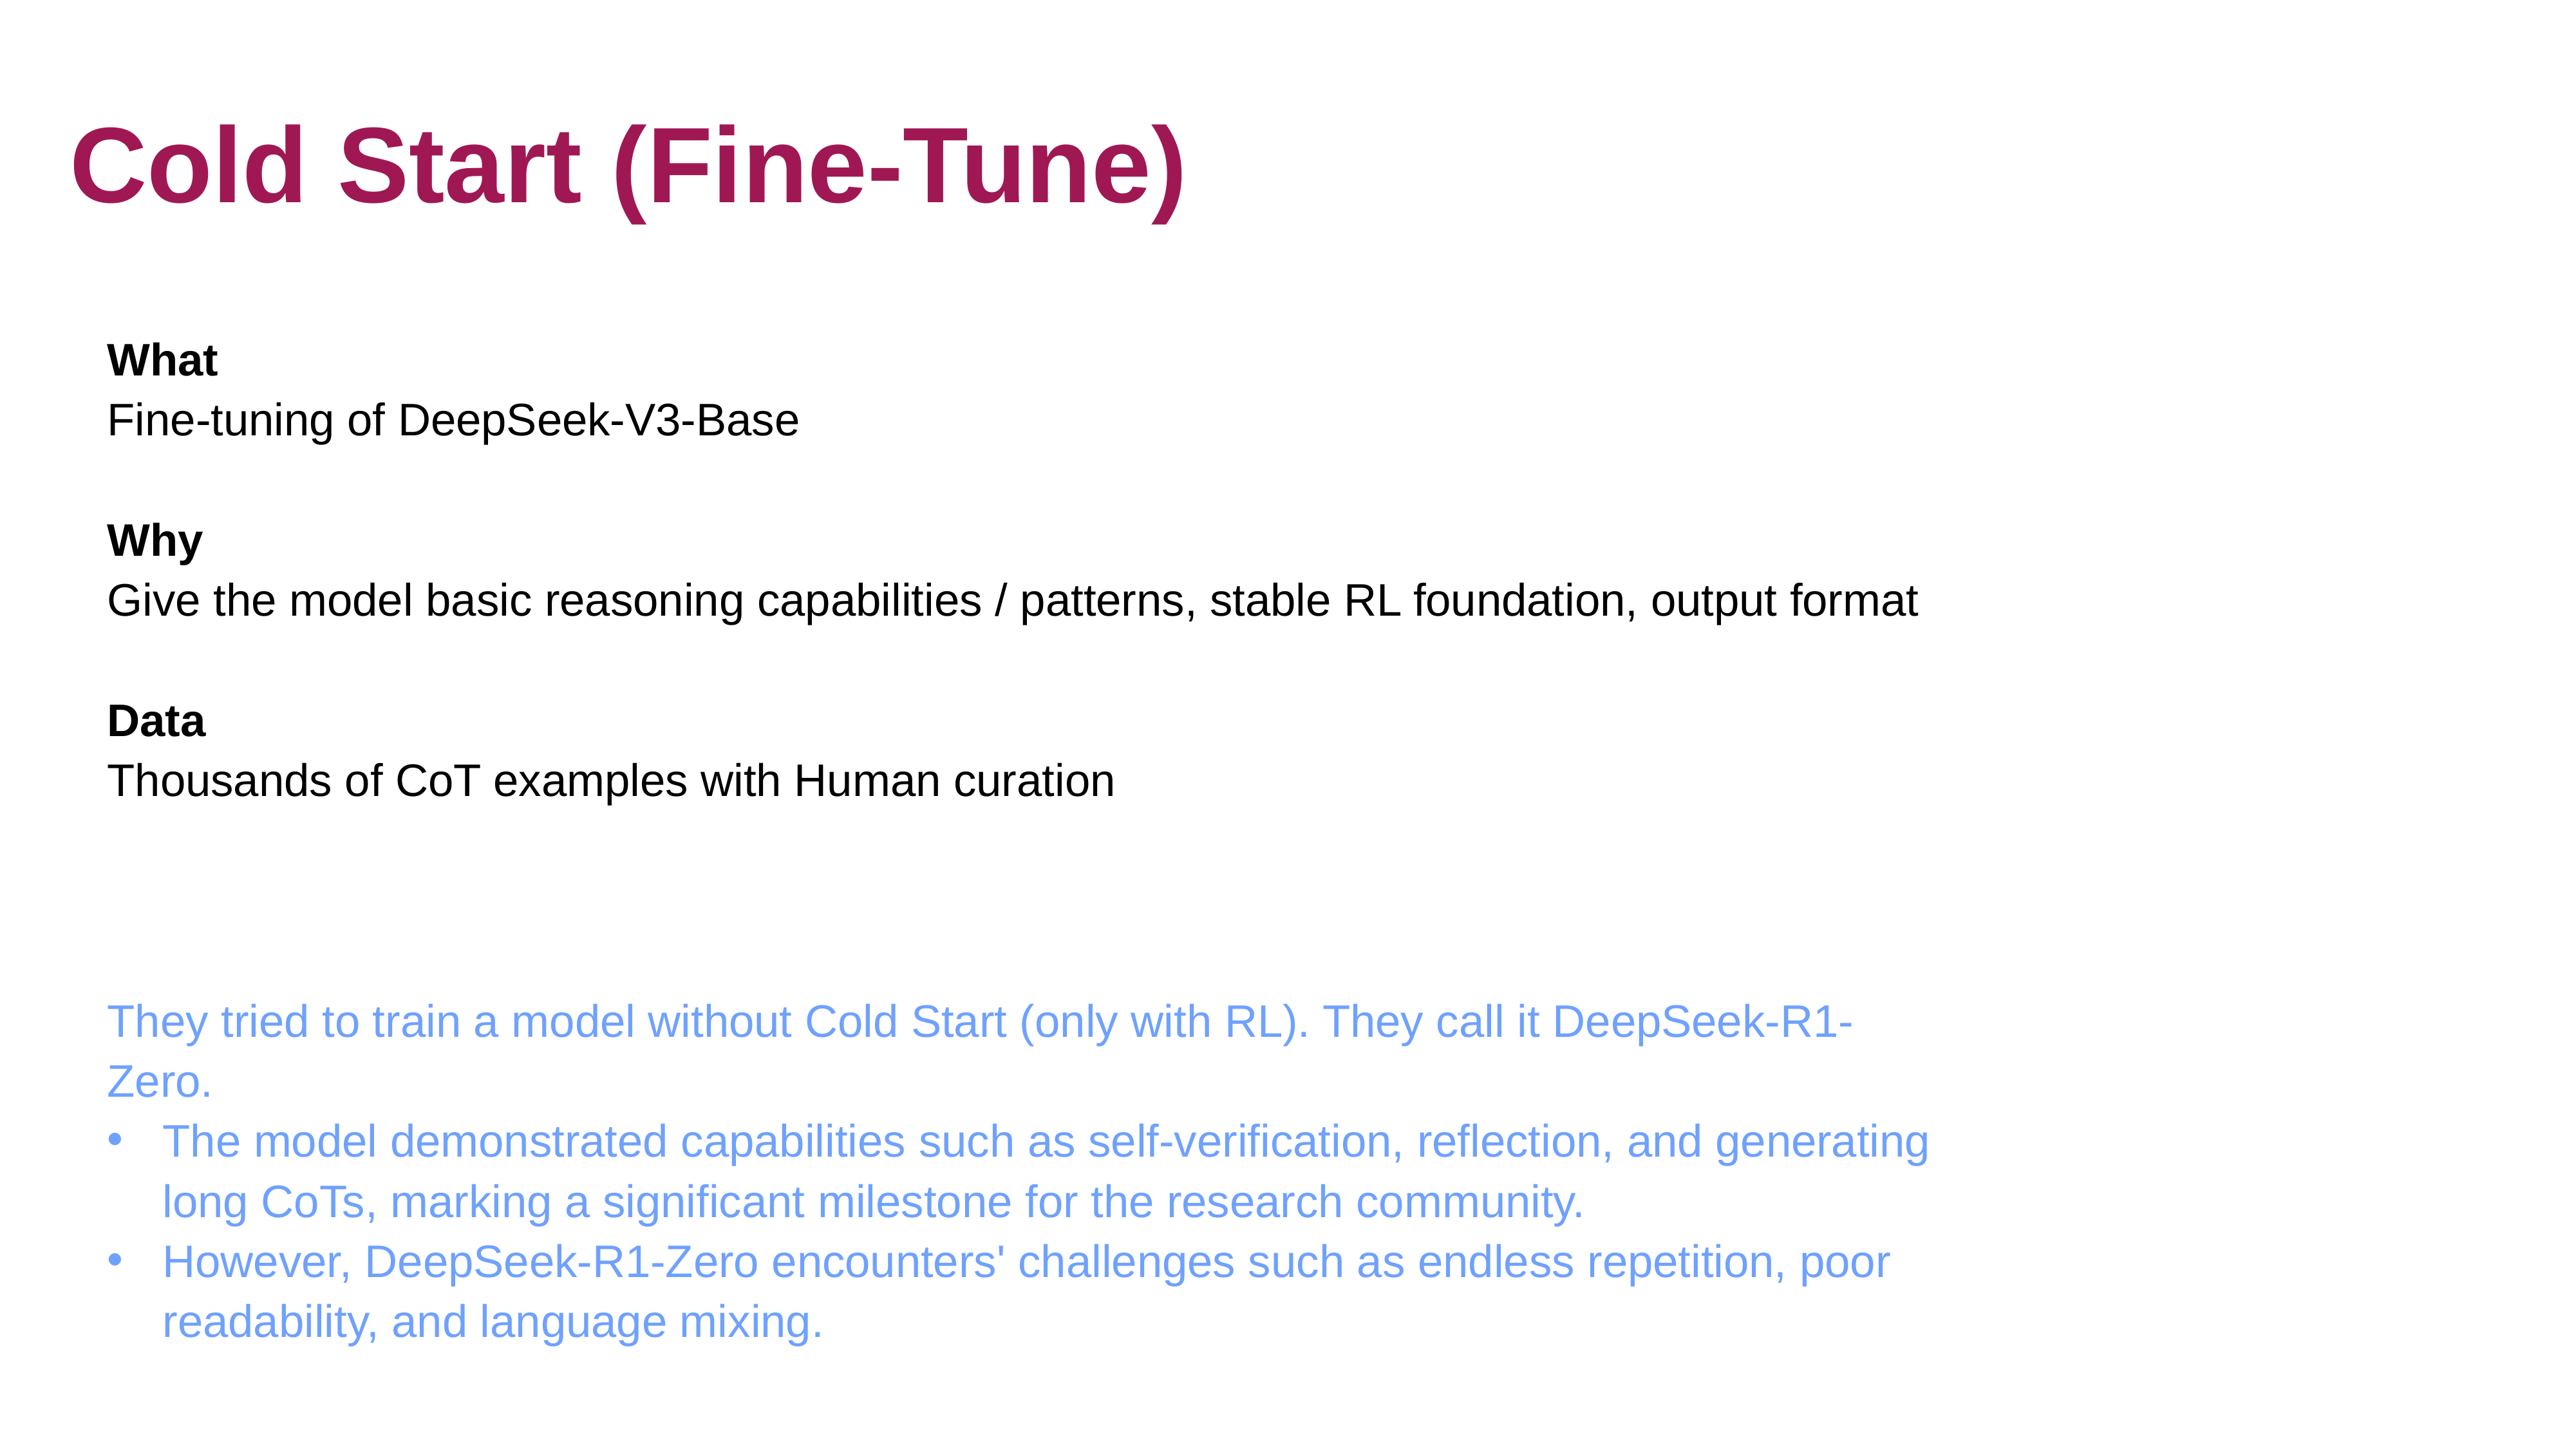

Cold Start (Fine-Tune)
What
Fine-tuning of DeepSeek-V3-Base

Why
Give the model basic reasoning capabilities / patterns, stable RL foundation, output format

Data
Thousands of CoT examples with Human curation

They tried to train a model without Cold Start (only with RL). They call it DeepSeek-R1-Zero.
The model demonstrated capabilities such as self-verification, reflection, and generating long CoTs, marking a significant milestone for the research community.
However, DeepSeek-R1-Zero encounters' challenges such as endless repetition, poor readability, and language mixing.